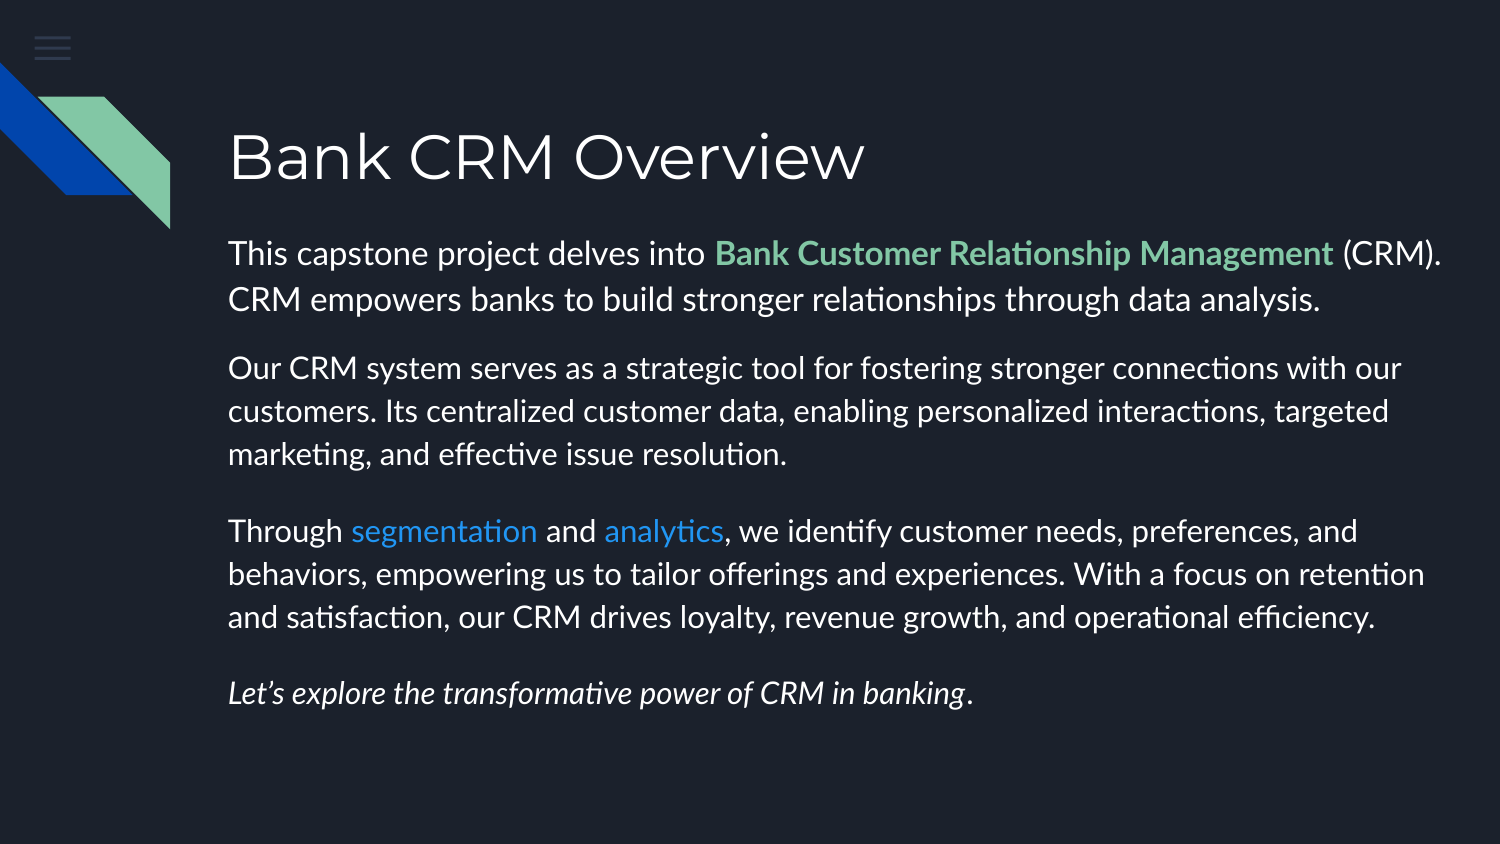

# Bank CRM Overview
This capstone project delves into Bank Customer Relationship Management (CRM).
CRM empowers banks to build stronger relationships through data analysis.
Our CRM system serves as a strategic tool for fostering stronger connections with our customers. Its centralized customer data, enabling personalized interactions, targeted marketing, and effective issue resolution.
Through segmentation and analytics, we identify customer needs, preferences, and behaviors, empowering us to tailor offerings and experiences. With a focus on retention and satisfaction, our CRM drives loyalty, revenue growth, and operational efficiency.
Let’s explore the transformative power of CRM in banking.